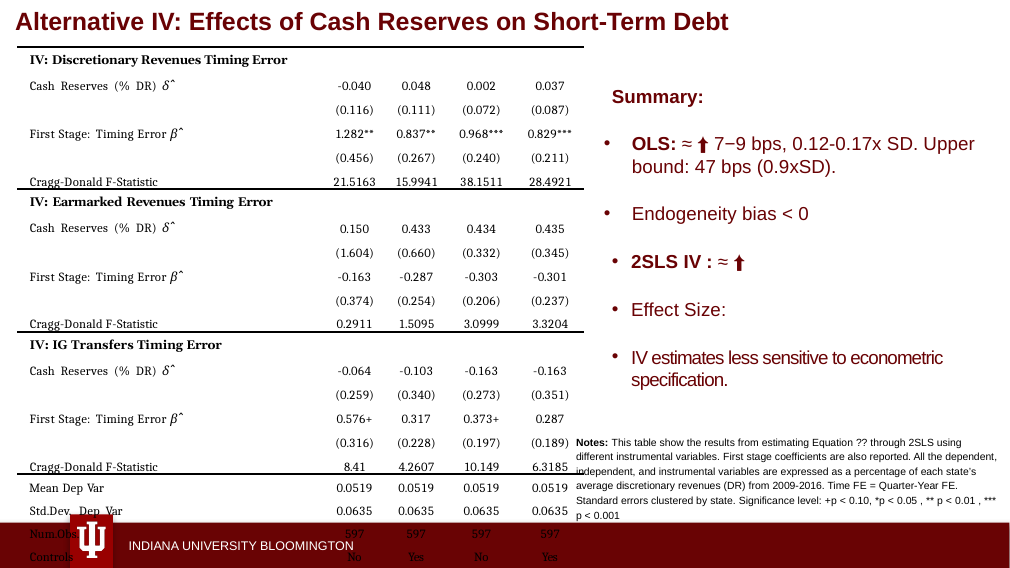

Alternative IV: Effects of Cash Reserves on Short-Term Debt
| IV: Discretionary Revenues Timing Error |  |  |  |  |
| --- | --- | --- | --- | --- |
| Cash Reserves (% DR) δˆ | -0.040 | 0.048 | 0.002 | 0.037 |
|  | (0.116) | (0.111) | (0.072) | (0.087) |
| First Stage: Timing Error βˆ | 1.282\*\* | 0.837\*\* | 0.968\*\*\* | 0.829\*\*\* |
|  | (0.456) | (0.267) | (0.240) | (0.211) |
| Cragg-Donald F-Statistic | 21.5163 | 15.9941 | 38.1511 | 28.4921 |
| IV: Earmarked Revenues Timing Error |  |  |  |  |
| Cash Reserves (% DR) δˆ | 0.150 | 0.433 | 0.434 | 0.435 |
|  | (1.604) | (0.660) | (0.332) | (0.345) |
| First Stage: Timing Error βˆ | -0.163 | -0.287 | -0.303 | -0.301 |
|  | (0.374) | (0.254) | (0.206) | (0.237) |
| Cragg-Donald F-Statistic | 0.2911 | 1.5095 | 3.0999 | 3.3204 |
| IV: IG Transfers Timing Error |  |  |  |  |
| Cash Reserves (% DR) δˆ | -0.064 | -0.103 | -0.163 | -0.163 |
|  | (0.259) | (0.340) | (0.273) | (0.351) |
| First Stage: Timing Error βˆ | 0.576+ | 0.317 | 0.373+ | 0.287 |
|  | (0.316) | (0.228) | (0.197) | (0.189) |
| Cragg-Donald F-Statistic | 8.41 | 4.2607 | 10.149 | 6.3185 |
| Mean Dep Var | 0.0519 | 0.0519 | 0.0519 | 0.0519 |
| Std.Dev. Dep Var | 0.0635 | 0.0635 | 0.0635 | 0.0635 |
| Num.Obs. | 597 | 597 | 597 | 597 |
| Controls | No | Yes | No | Yes |
| State FE | No | No | Yes | Yes |
Summary:
OLS: ≈ ⬆️ 7−9 bps, 0.12-0.17x SD. Upper bound: 47 bps (0.9xSD).
Endogeneity bias < 0
2SLS IV : ≈ ⬆️
Effect Size:
IV estimates less sensitive to econometric specification.
Notes: This table show the results from estimating Equation ?? through 2SLS using different instrumental variables. First stage coefficients are also reported. All the dependent, independent, and instrumental variables are expressed as a percentage of each state’s average discretionary revenues (DR) from 2009-2016. Time FE = Quarter-Year FE. Standard errors clustered by state. Significance level: +p < 0.10, *p < 0.05 , ** p < 0.01 , *** p < 0.001